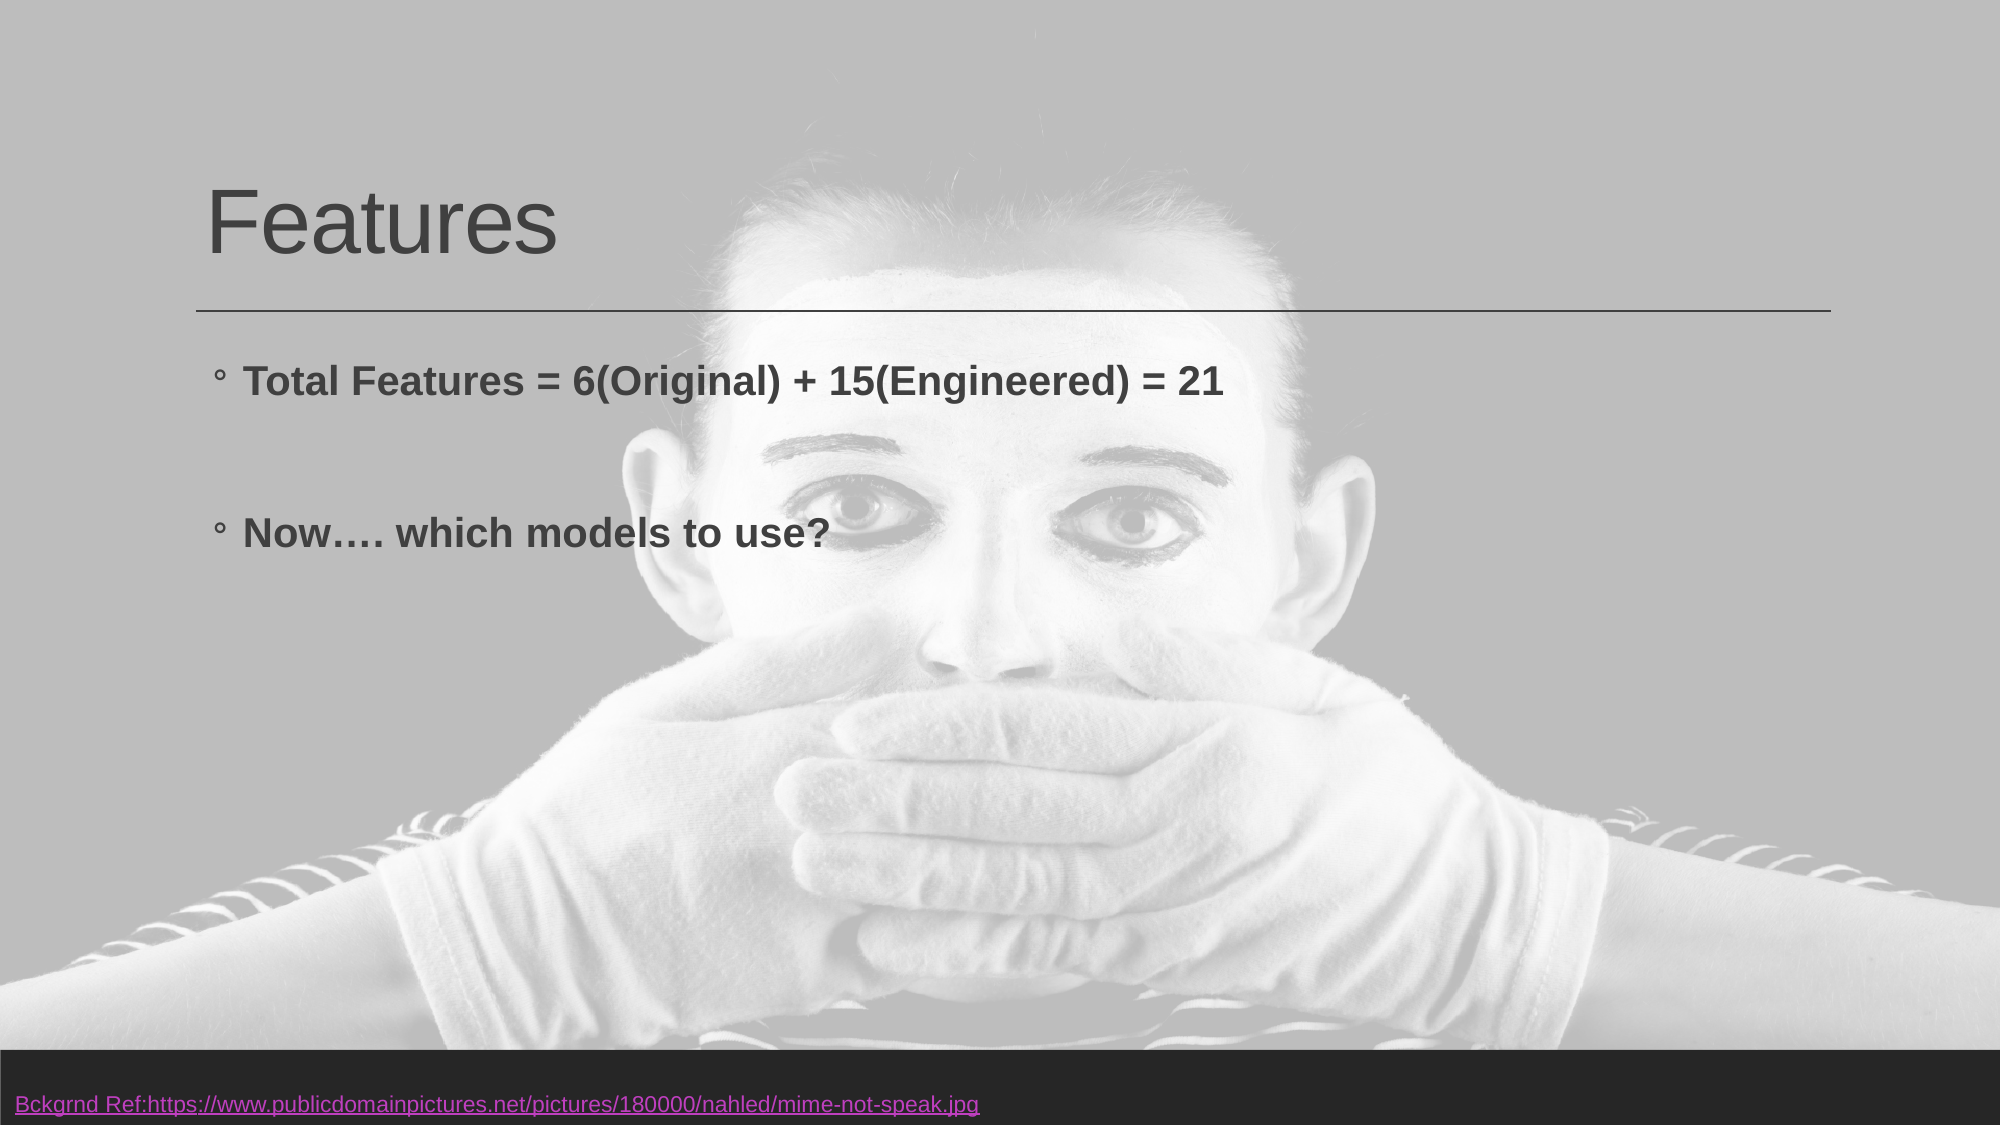

# Features
Total Features = 6(Original) + 15(Engineered) = 21

Now…. which models to use?
Bckgrnd Ref:https://www.publicdomainpictures.net/pictures/180000/nahled/mime-not-speak.jpg